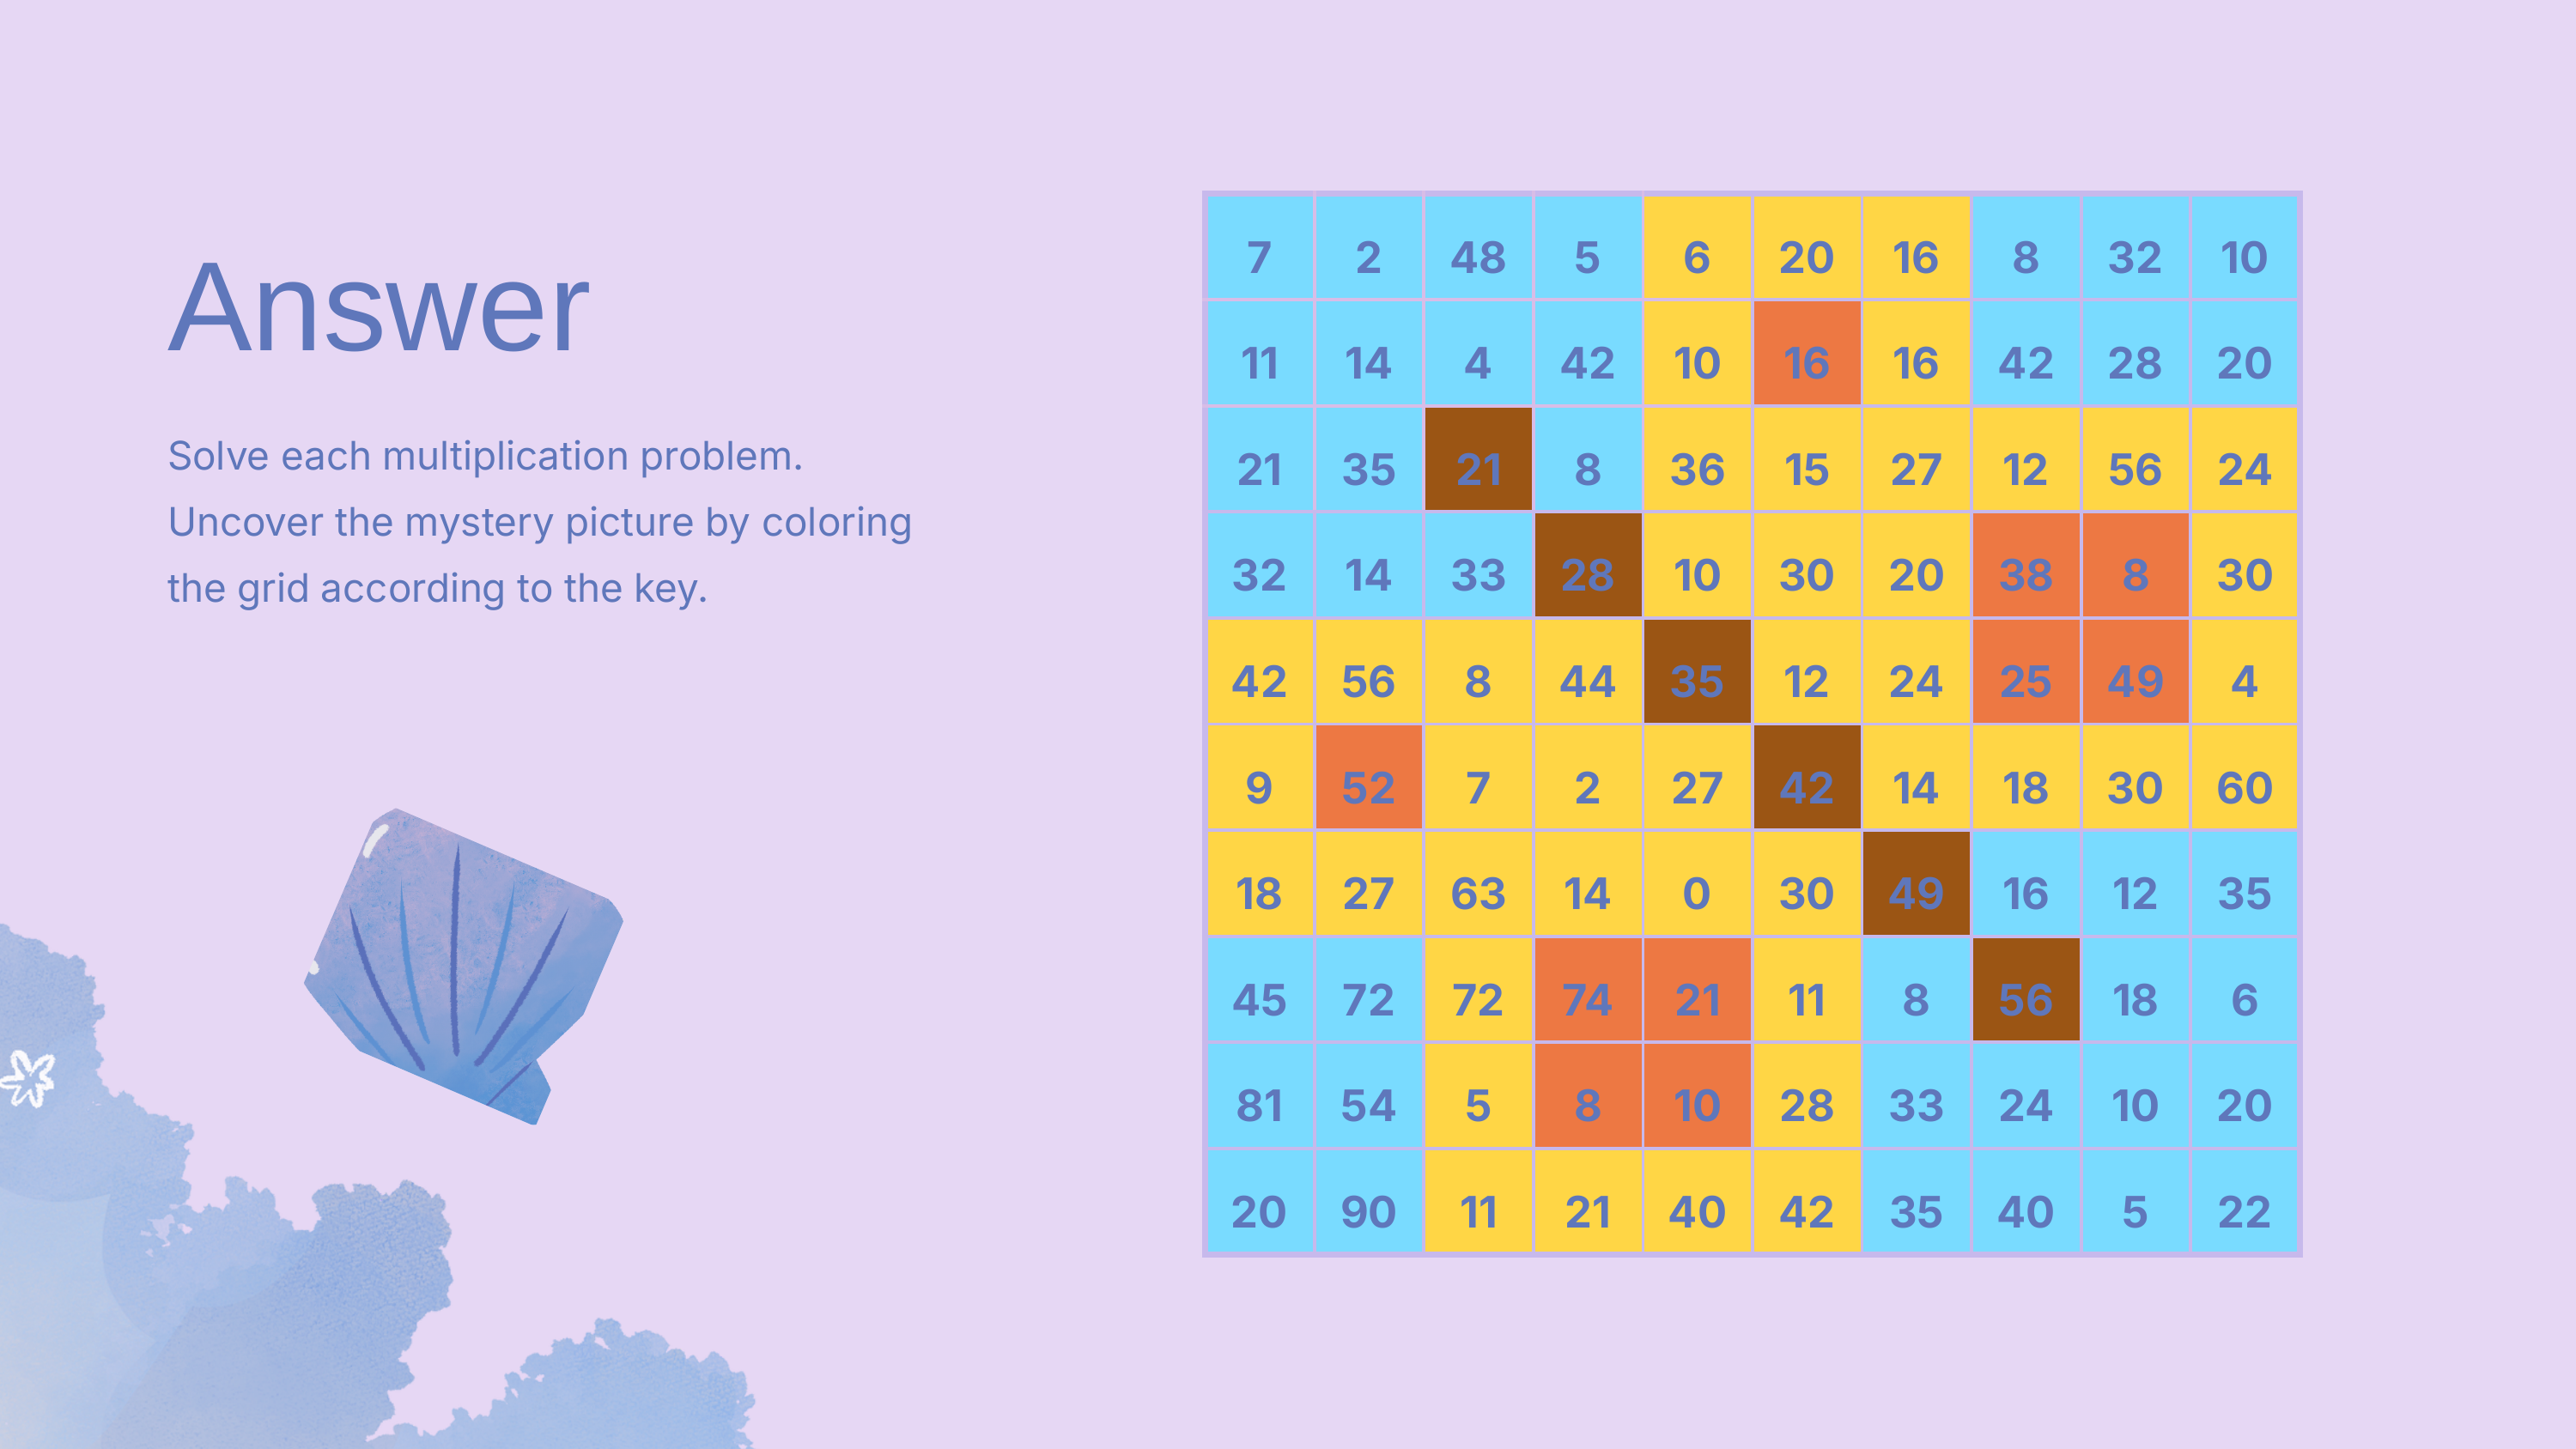

Answer
| 7 | 2 | 48 | 5 | 6 | 20 | 16 | 8 | 32 | 10 |
| --- | --- | --- | --- | --- | --- | --- | --- | --- | --- |
| 11 | 14 | 4 | 42 | 10 | 16 | 16 | 42 | 28 | 20 |
| 21 | 35 | 21 | 8 | 36 | 15 | 27 | 12 | 56 | 24 |
| 32 | 14 | 33 | 28 | 10 | 30 | 20 | 38 | 8 | 30 |
| 42 | 56 | 8 | 44 | 35 | 12 | 24 | 25 | 49 | 4 |
| 9 | 52 | 7 | 2 | 27 | 42 | 14 | 18 | 30 | 60 |
| 18 | 27 | 63 | 14 | 0 | 30 | 49 | 16 | 12 | 35 |
| 45 | 72 | 72 | 74 | 21 | 11 | 8 | 56 | 18 | 6 |
| 81 | 54 | 5 | 8 | 10 | 28 | 33 | 24 | 10 | 20 |
| 20 | 90 | 11 | 21 | 40 | 42 | 35 | 40 | 5 | 22 |
Solve each multiplication problem.
Uncover the mystery picture by coloring the grid according to the key.